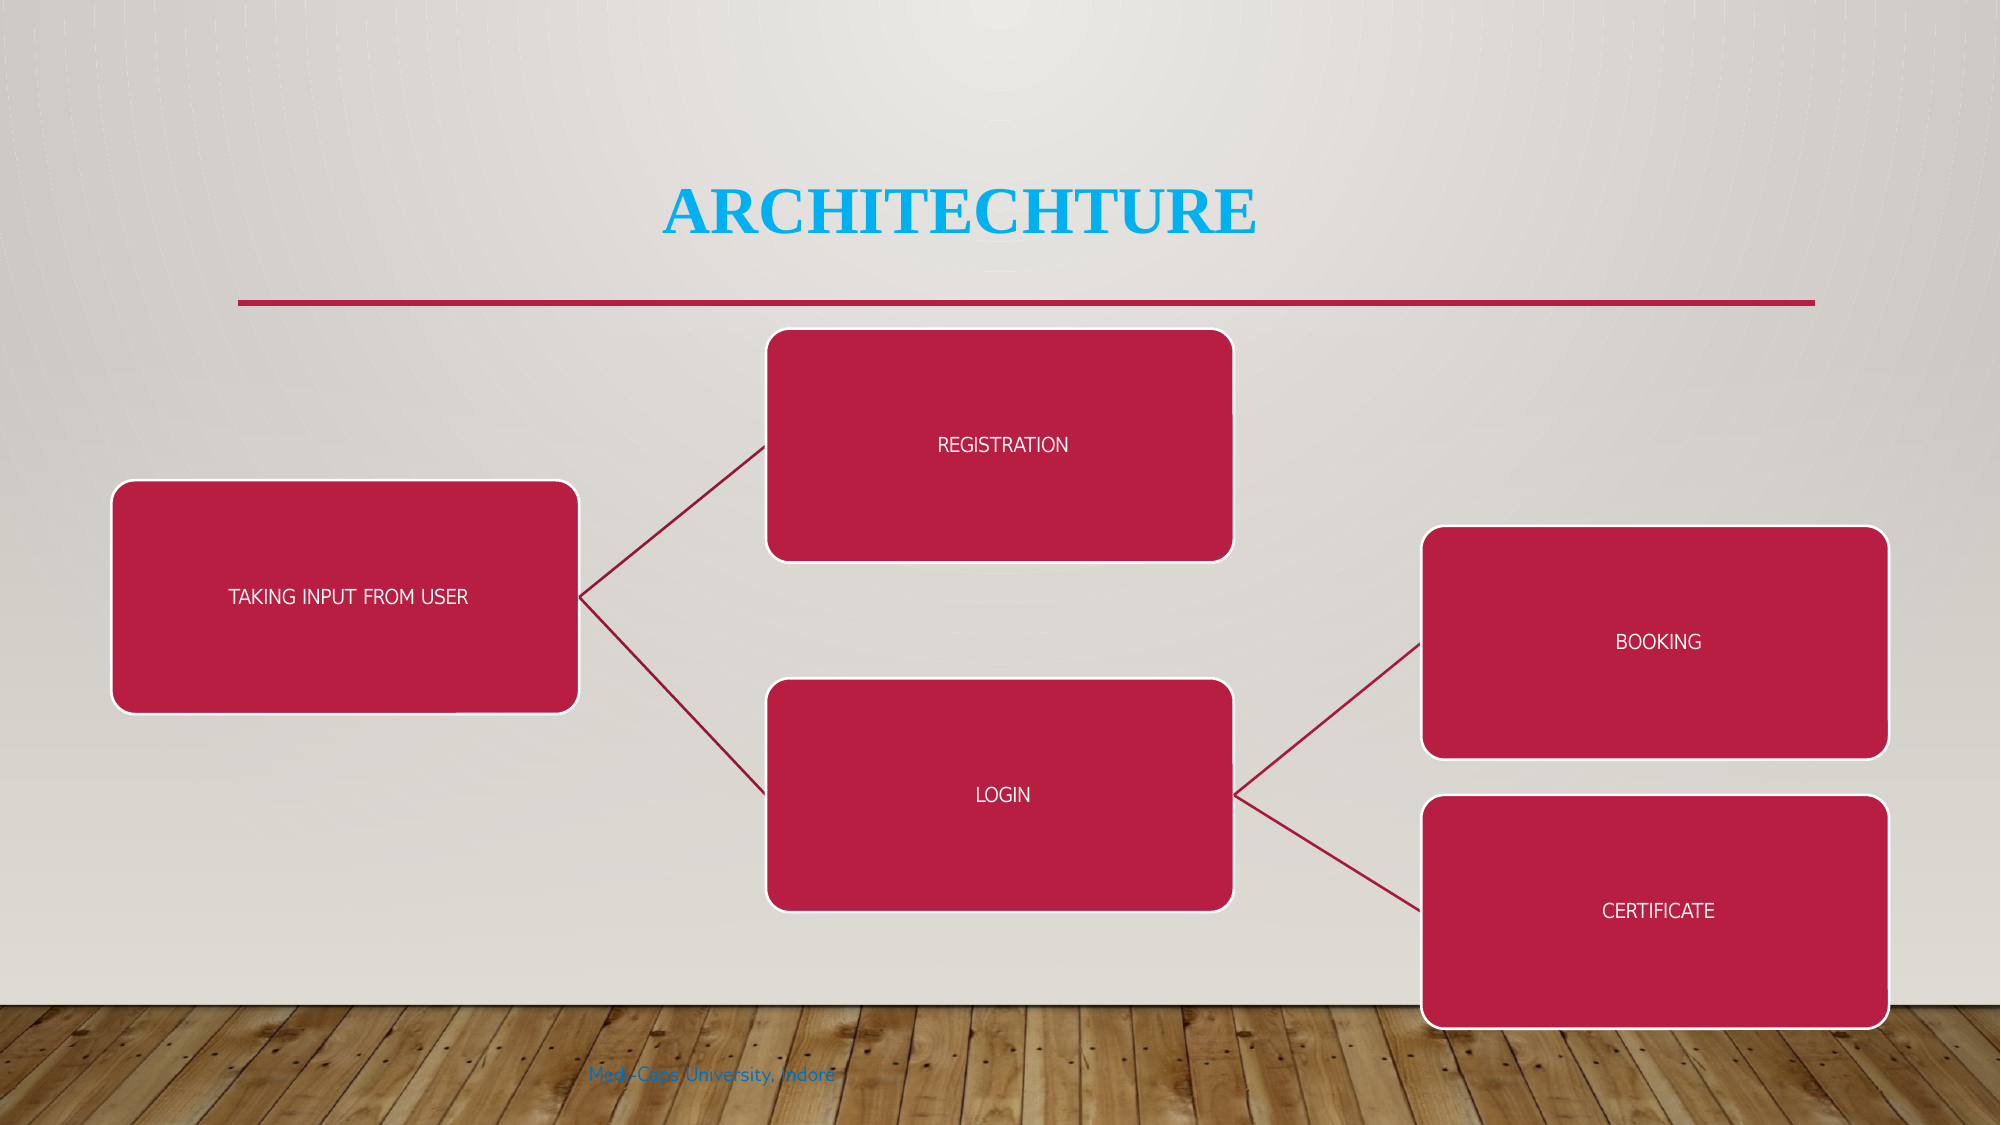

# ARCHITECHTURE
TAKING INPUT FROM USER

REGISTRATION

LOGIN

BOOKING

CERTIFICATE
                                                                          Medi-Caps University, Indore